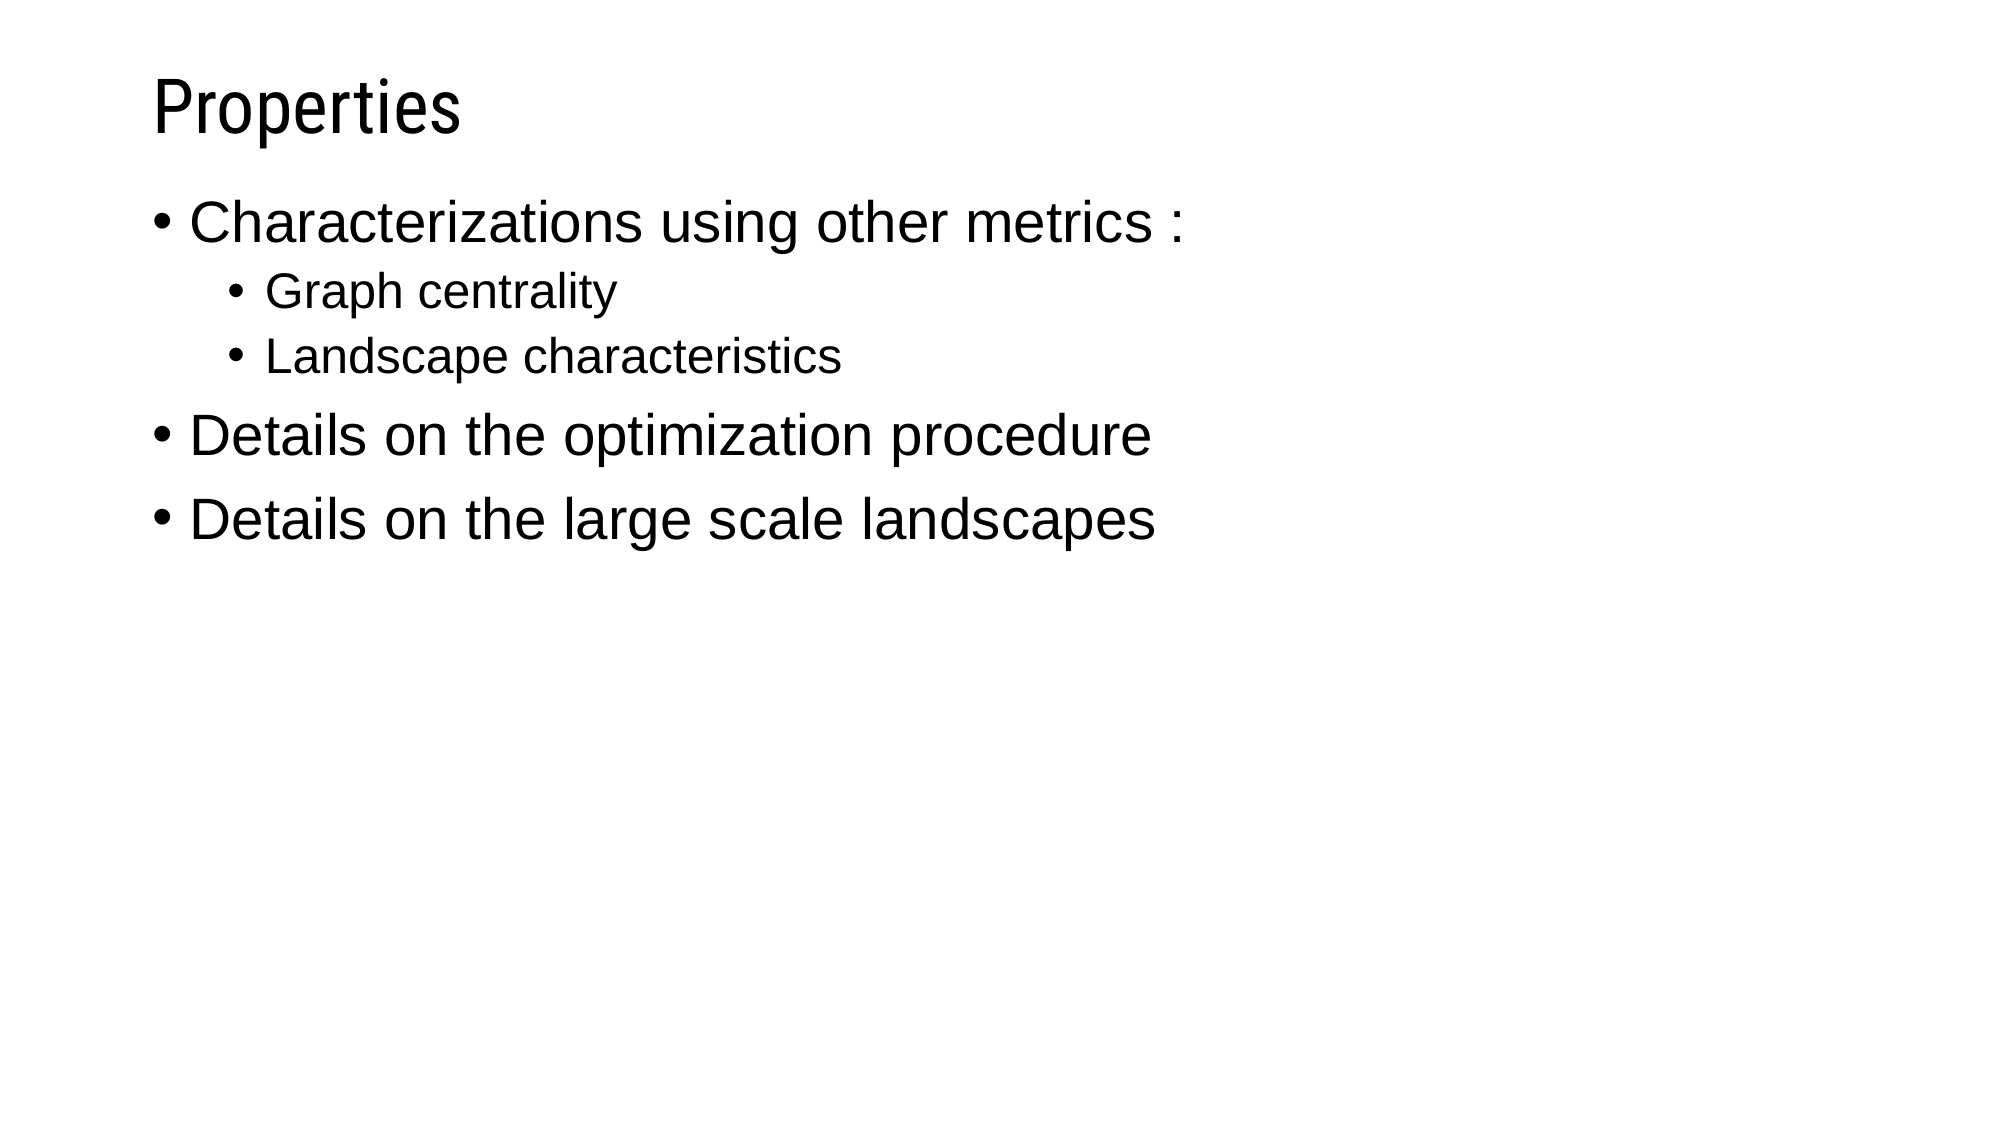

# Properties
Characterizations using other metrics :
Graph centrality
Landscape characteristics
Details on the optimization procedure
Details on the large scale landscapes